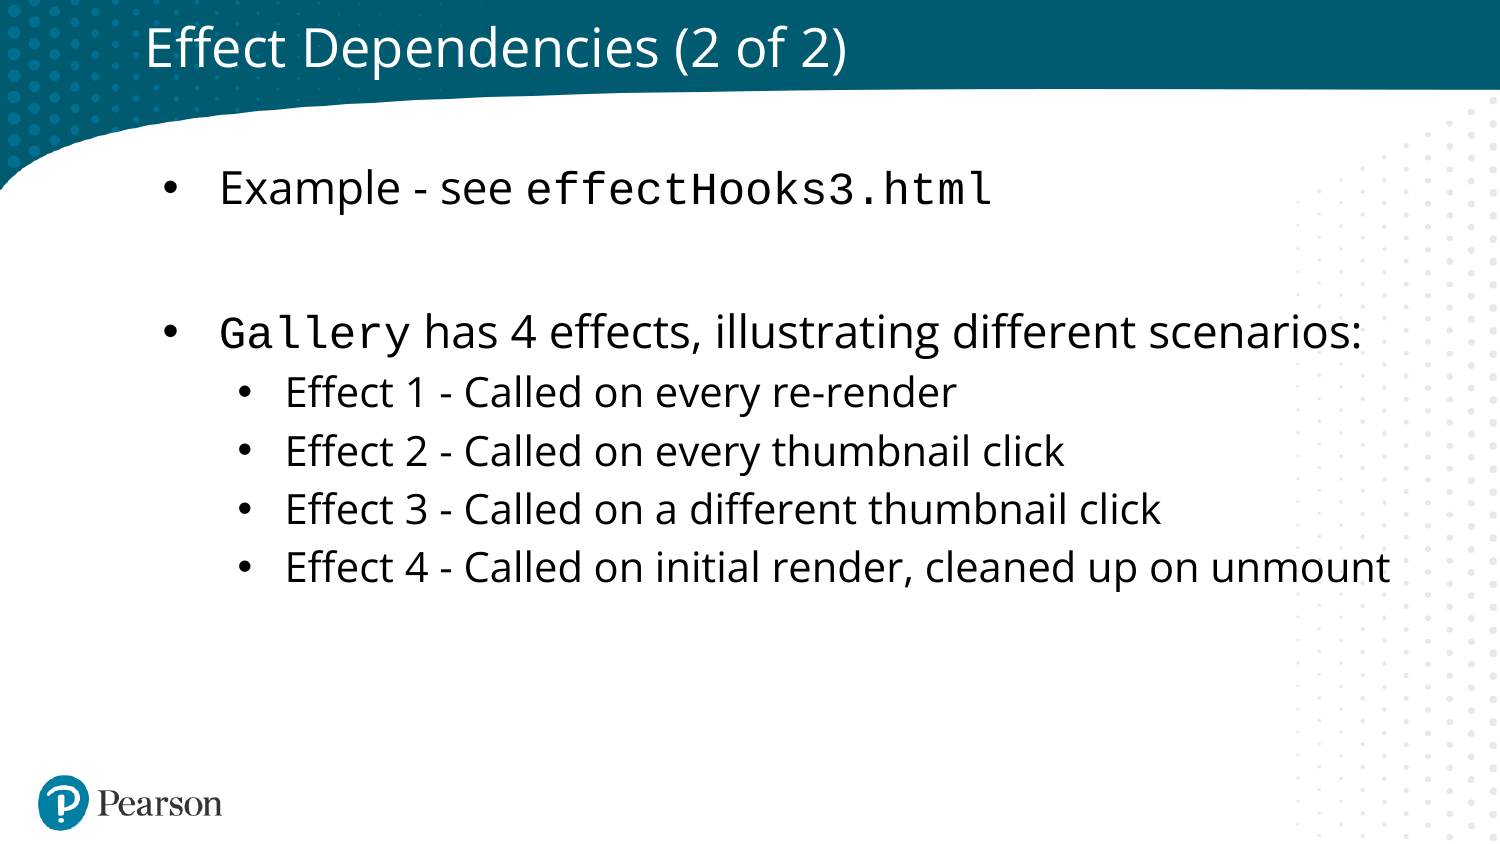

# Effect Dependencies (2 of 2)
Example - see effectHooks3.html

Gallery has 4 effects, illustrating different scenarios:
Effect 1 - Called on every re-render
Effect 2 - Called on every thumbnail click
Effect 3 - Called on a different thumbnail click
Effect 4 - Called on initial render, cleaned up on unmount